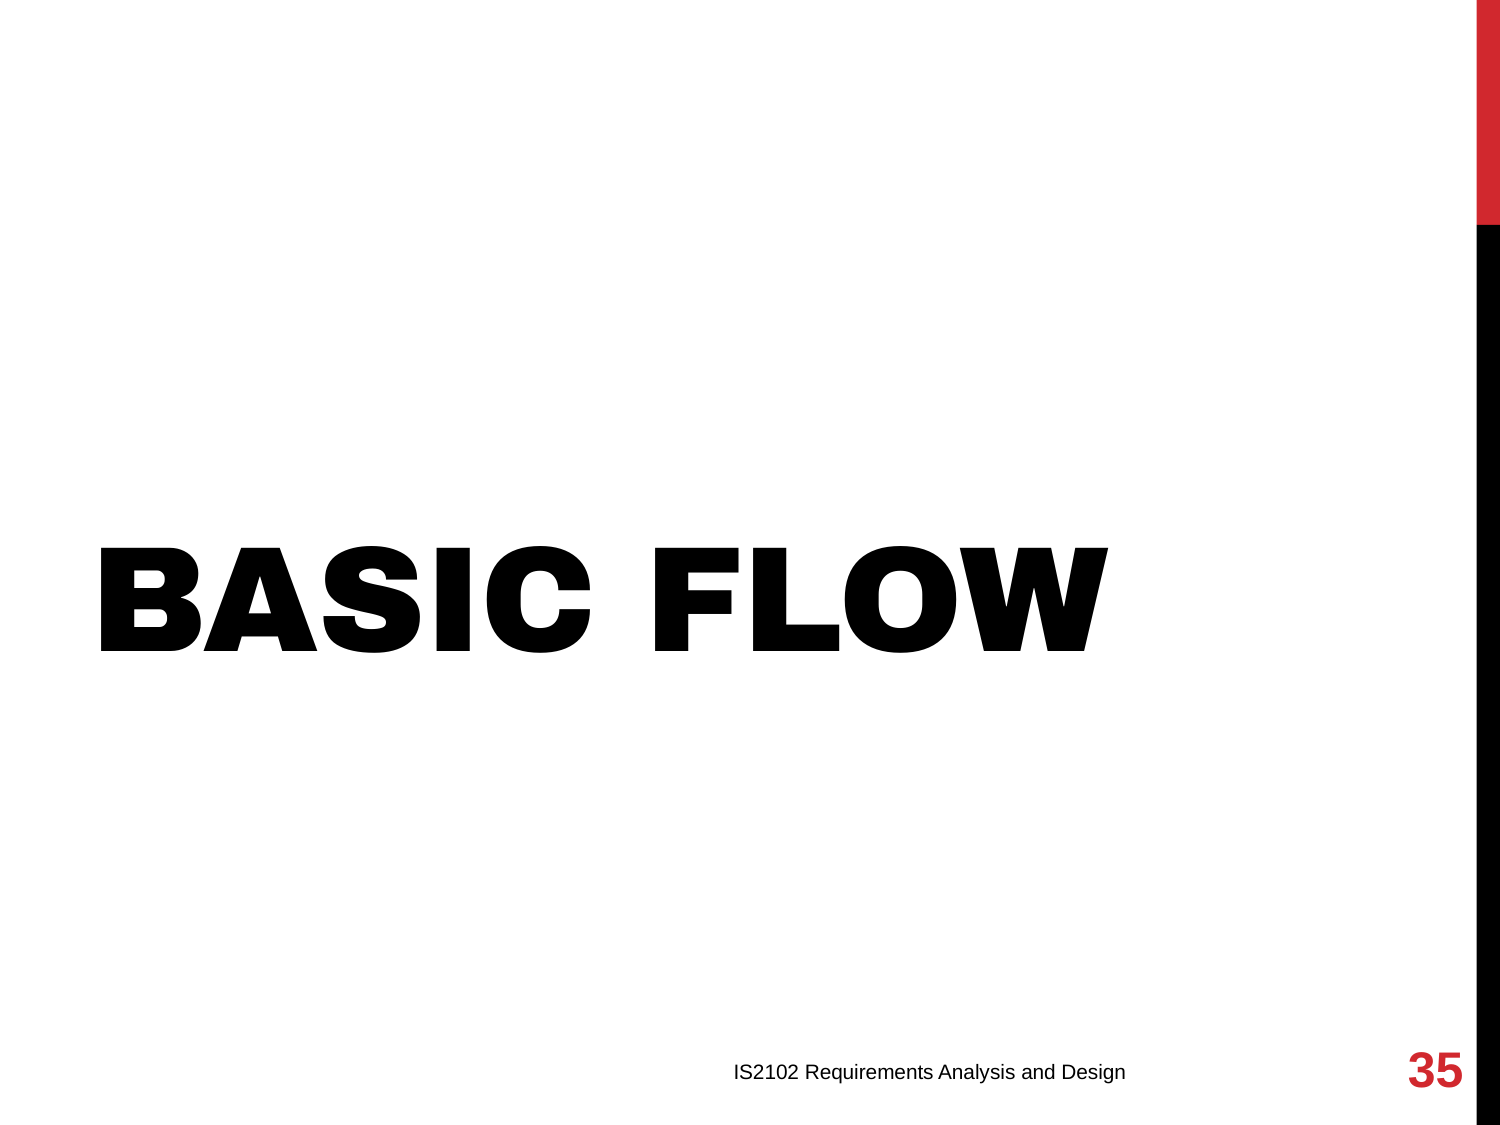

# Basic Flow
35
IS2102 Requirements Analysis and Design